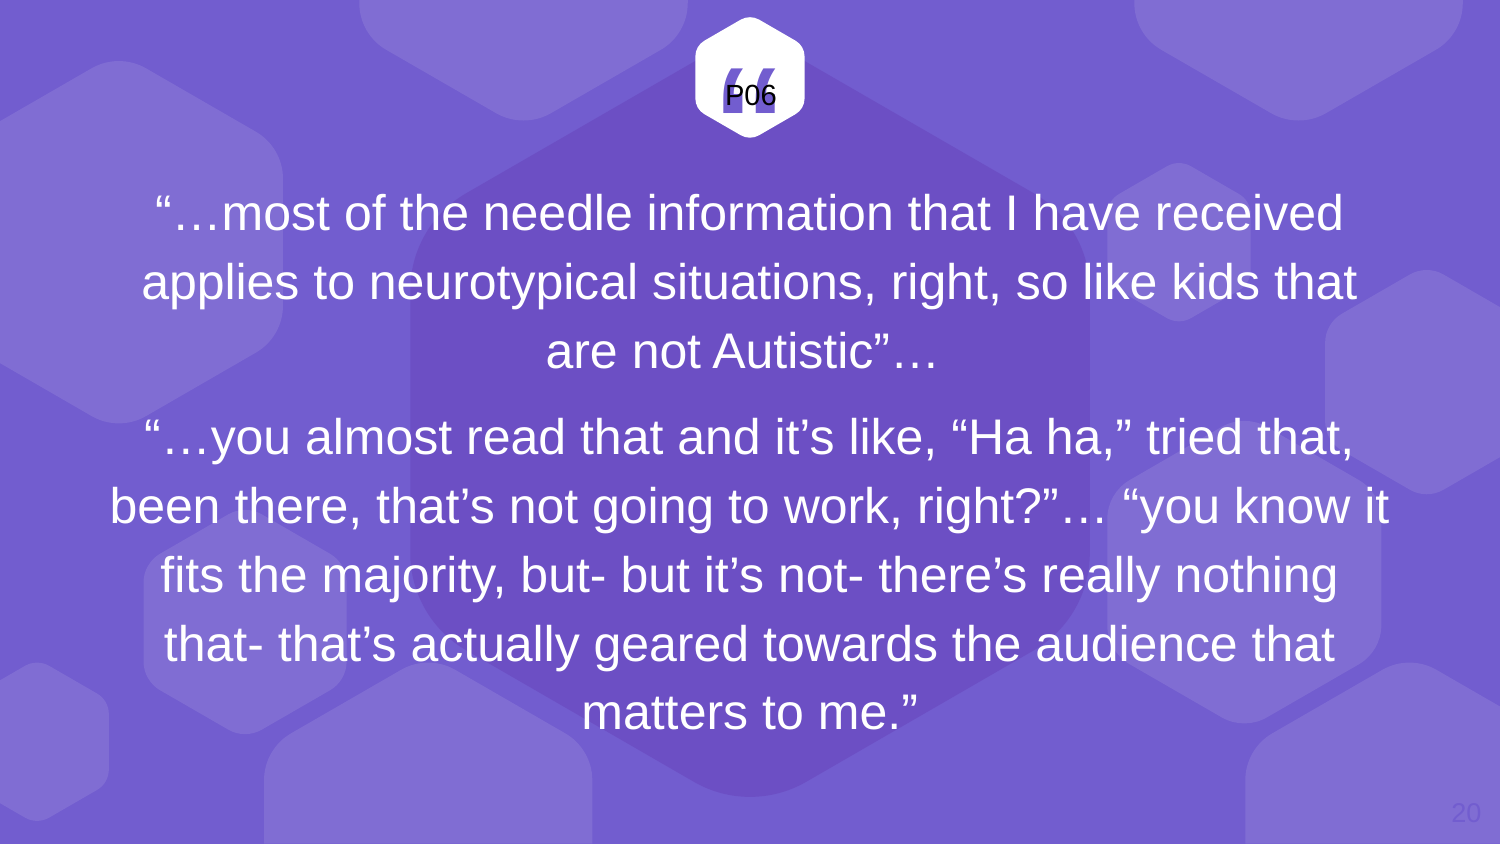

P06
“…most of the needle information that I have received applies to neurotypical situations, right, so like kids that are not Autistic”…
“…you almost read that and it’s like, “Ha ha,” tried that, been there, that’s not going to work, right?”… “you know it fits the majority, but- but it’s not- there’s really nothing that- that’s actually geared towards the audience that matters to me.”
20